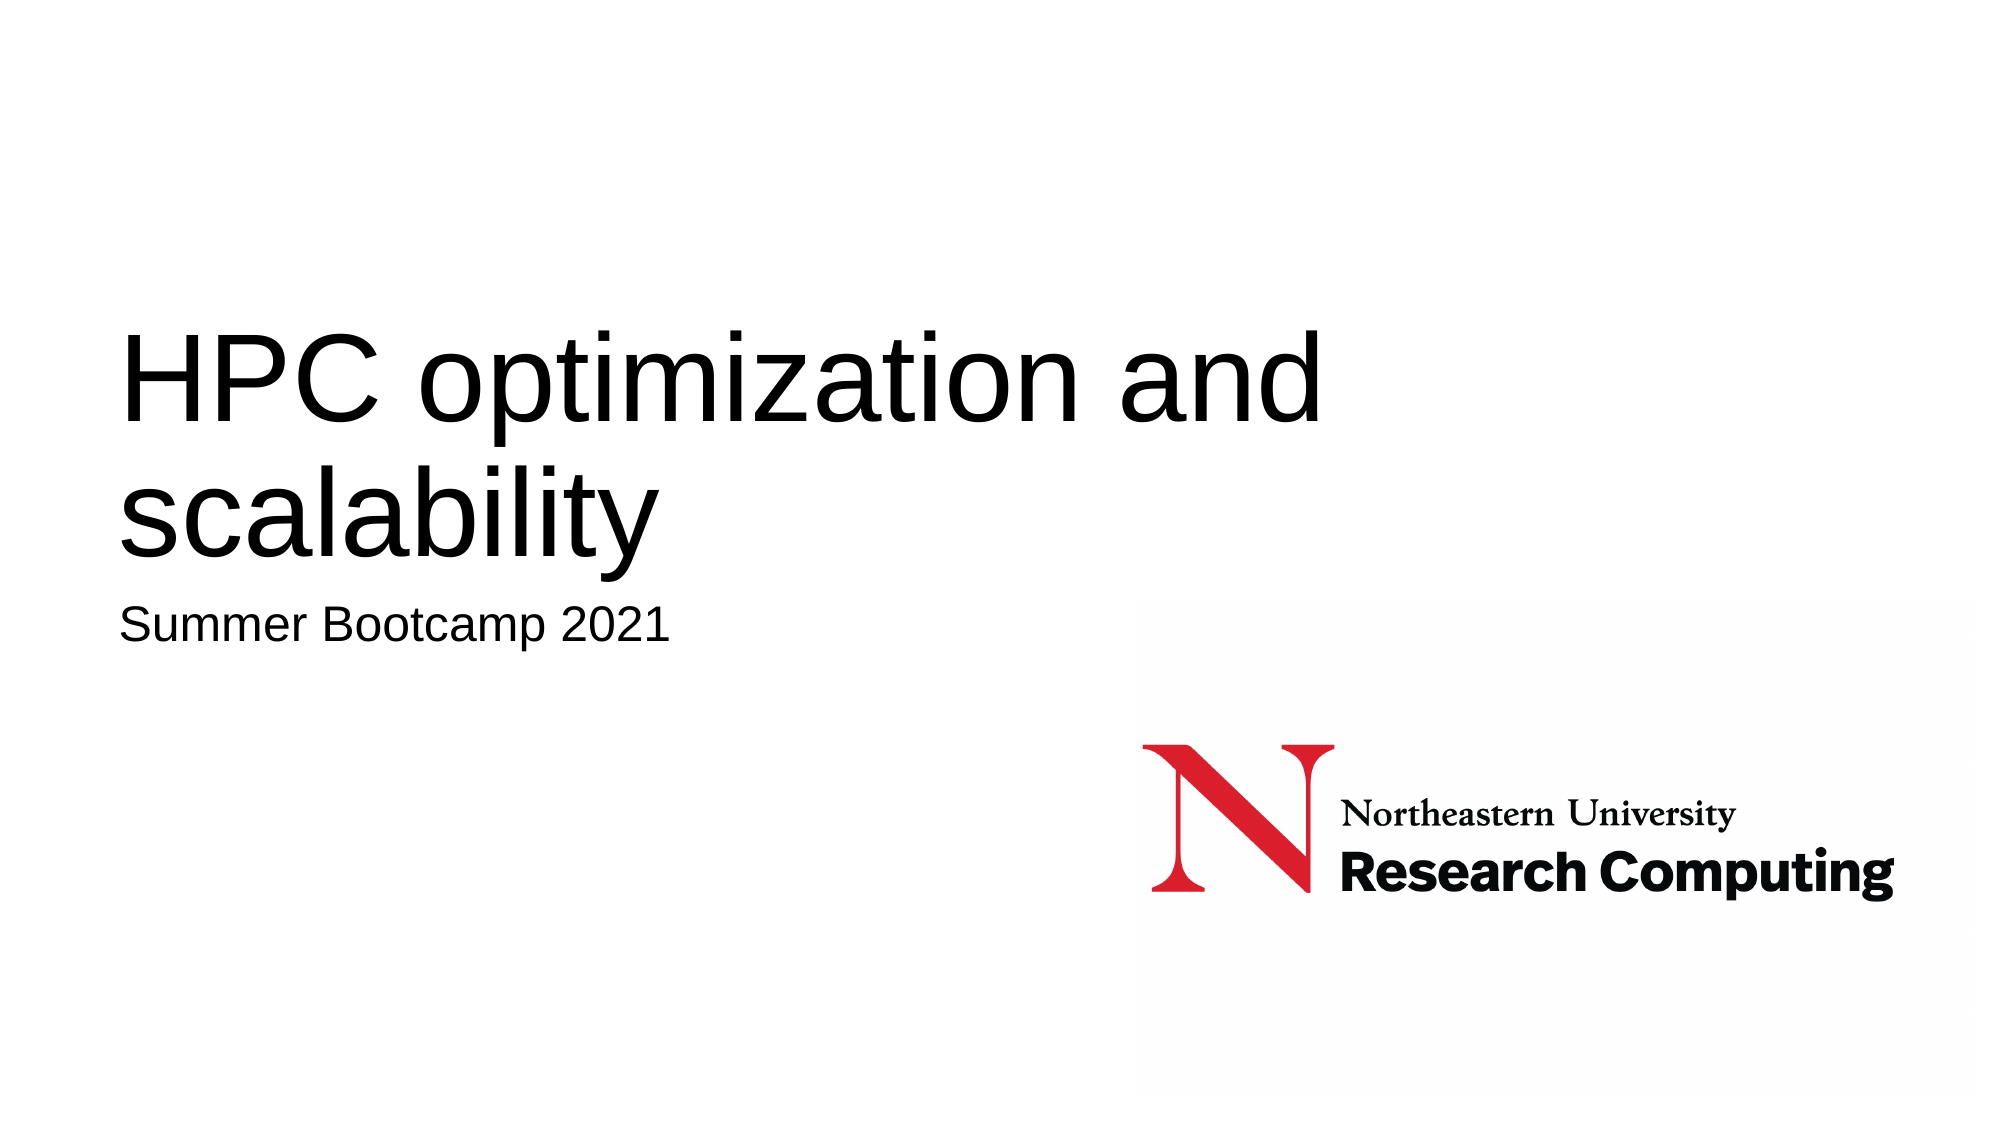

# HPC optimization and scalability
Summer Bootcamp 2021